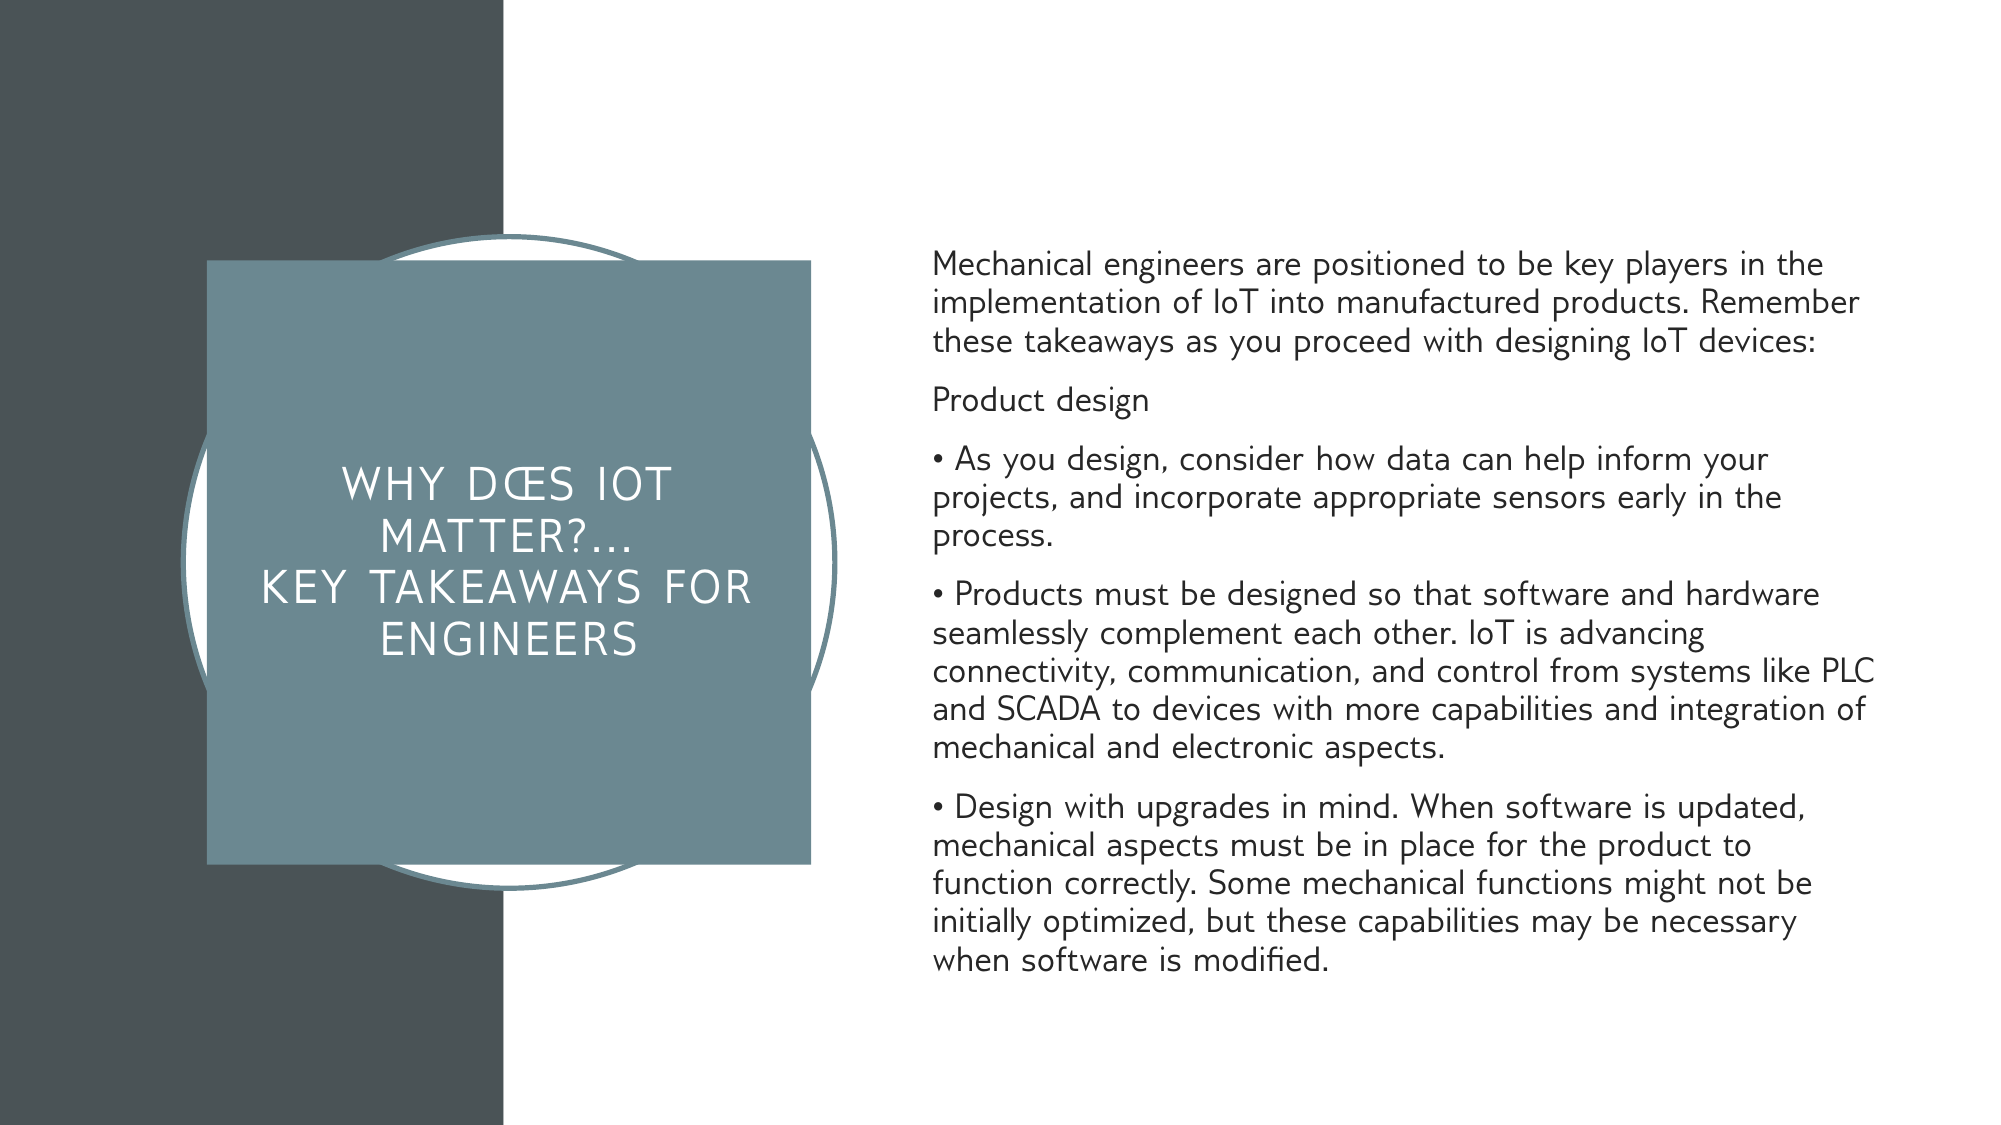

Mechanical engineers are positioned to be key players in the implementation of IoT into manufactured products. Remember these takeaways as you proceed with designing IoT devices:
Product design
• As you design, consider how data can help inform your projects, and incorporate appropriate sensors early in the process.
• Products must be designed so that software and hardware seamlessly complement each other. IoT is advancing connectivity, communication, and control from systems like PLC and SCADA to devices with more capabilities and integration of mechanical and electronic aspects.
• Design with upgrades in mind. When software is updated, mechanical aspects must be in place for the product to function correctly. Some mechanical functions might not be initially optimized, but these capabilities may be necessary when software is modified.

# WHY DOES IoT MATTER?... Key takeaways for engineers